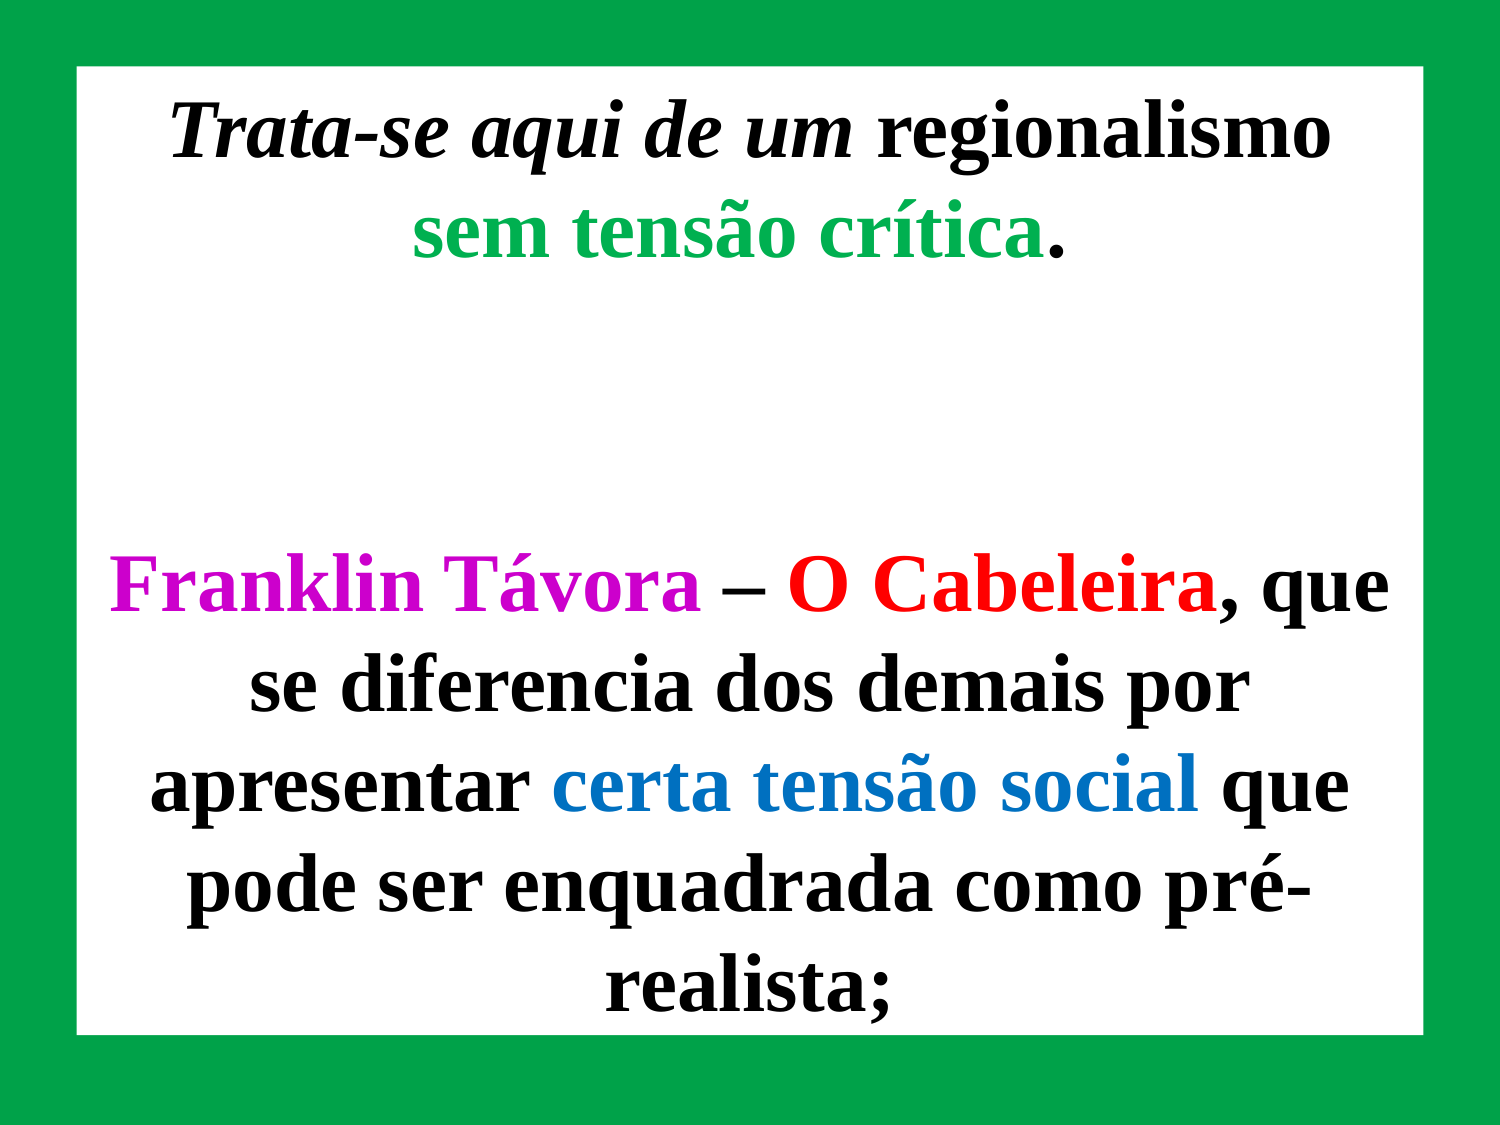

Trata-se aqui de um regionalismo sem tensão crítica.

Franklin Távora – O Cabeleira, que se diferencia dos demais por apresentar certa tensão social que pode ser enquadrada como pré-realista;